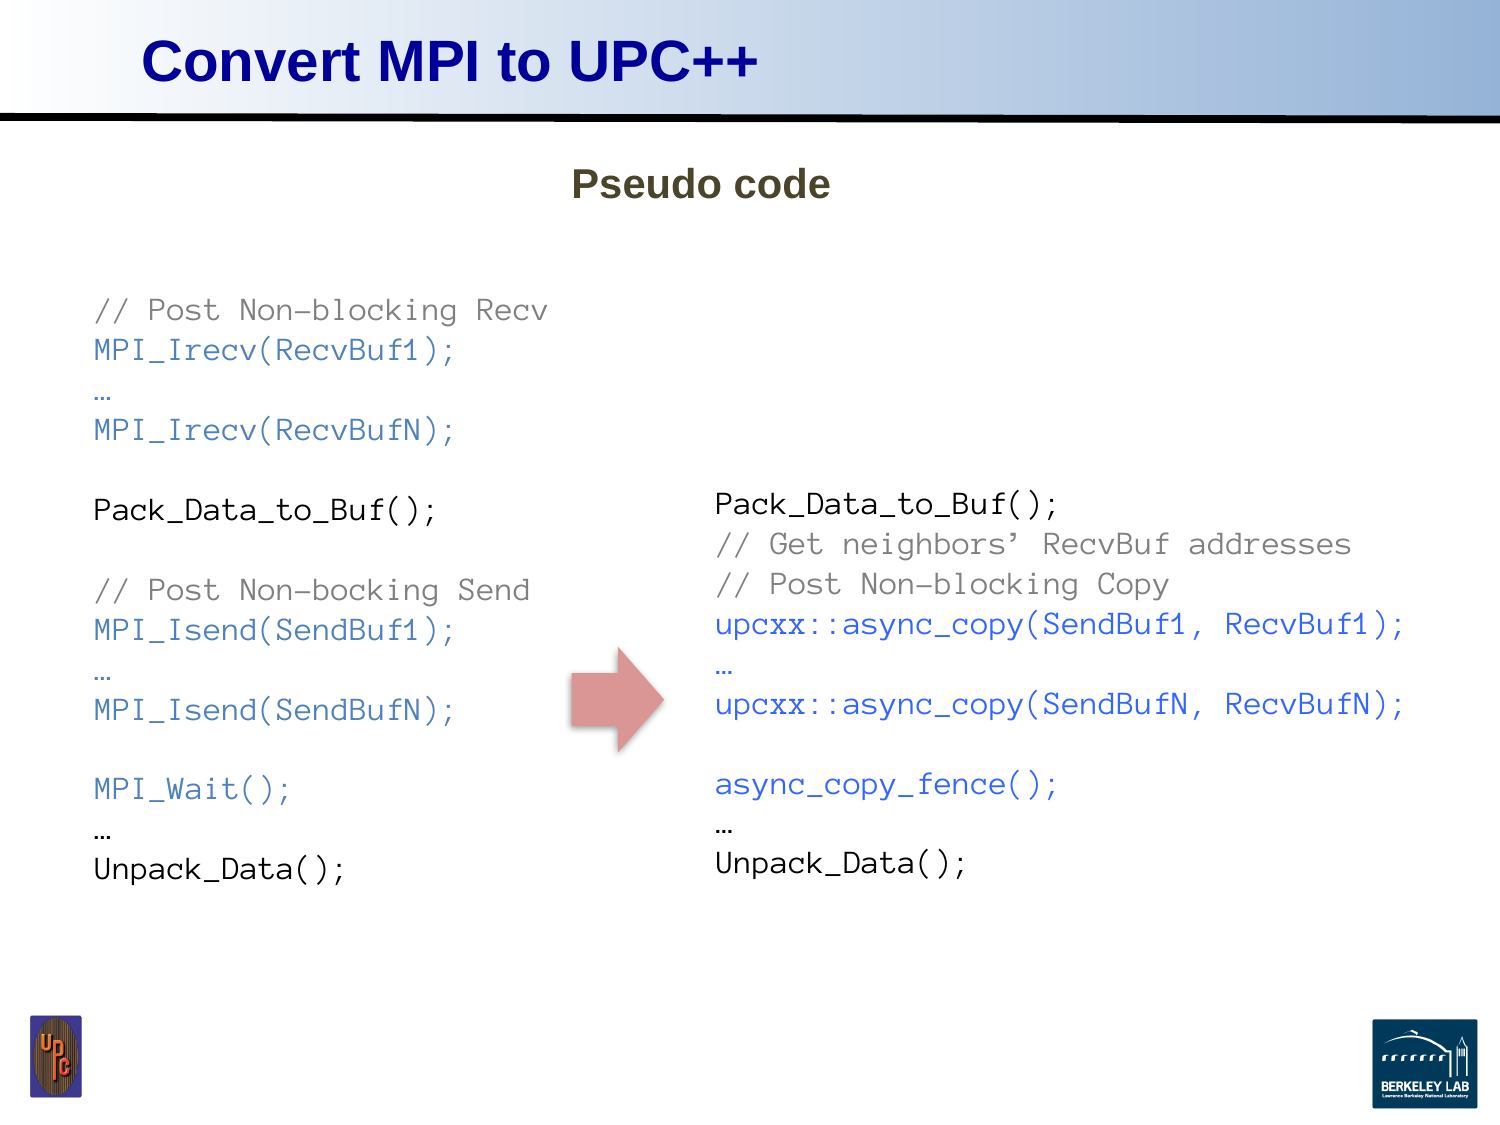

# Convert MPI to UPC++
Pseudo code
// Post Non-blocking Recv
MPI_Irecv(RecvBuf1);
…
MPI_Irecv(RecvBufN);

Pack_Data_to_Buf();

// Post Non-bocking Send
MPI_Isend(SendBuf1);
…
MPI_Isend(SendBufN);

MPI_Wait();
…
Unpack_Data();

Pack_Data_to_Buf();
// Get neighbors’ RecvBuf addresses
// Post Non-blocking Copy
upcxx::async_copy(SendBuf1, RecvBuf1);
…
upcxx::async_copy(SendBufN, RecvBufN);

async_copy_fence();
…
Unpack_Data();